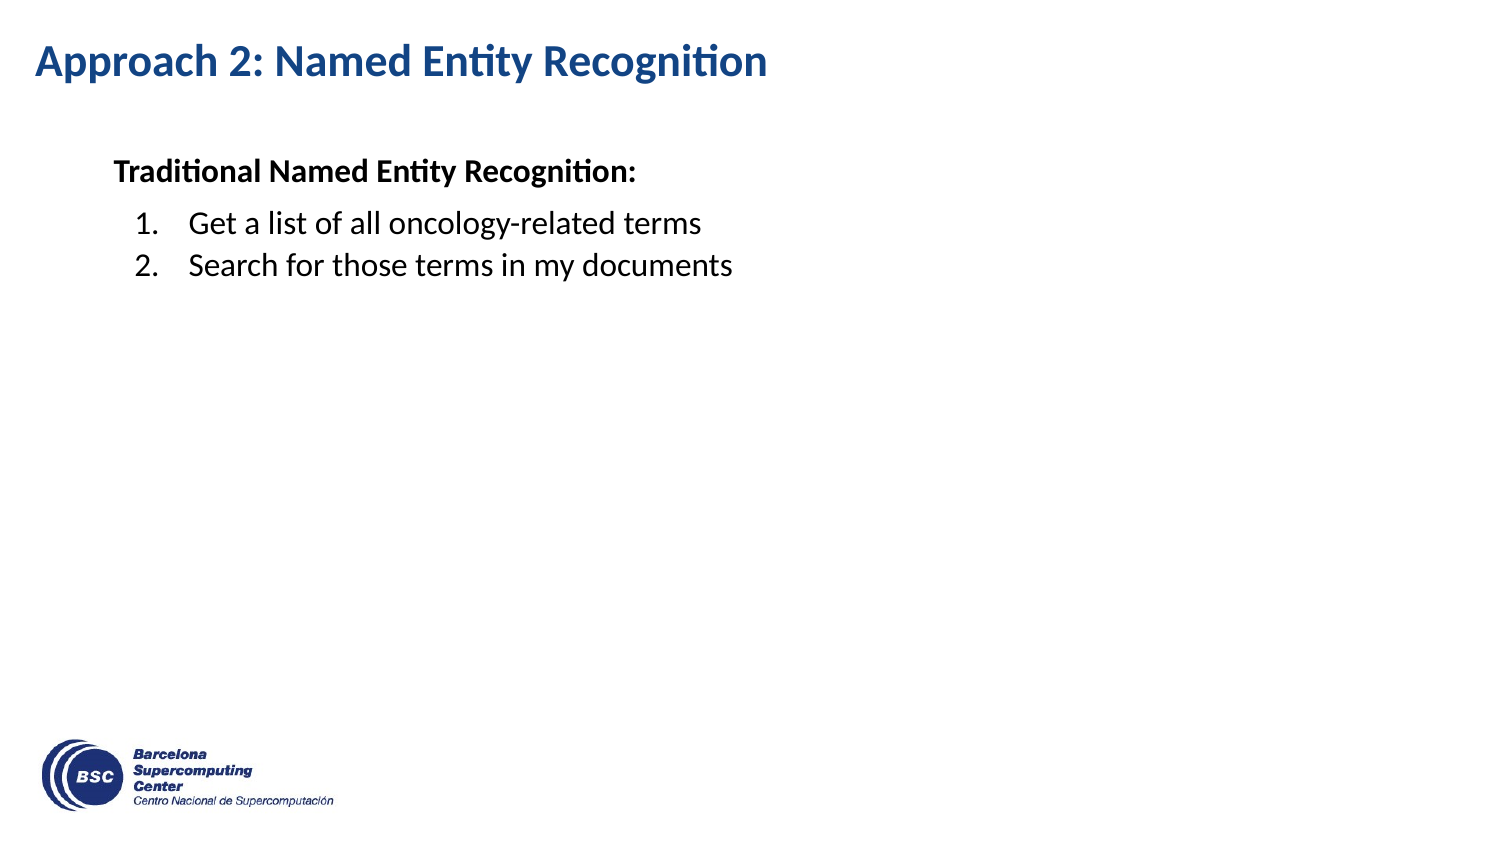

Approach 2: Named Entity Recognition

Traditional Named Entity Recognition:
Get a list of all oncology-related terms
Search for those terms in my documents